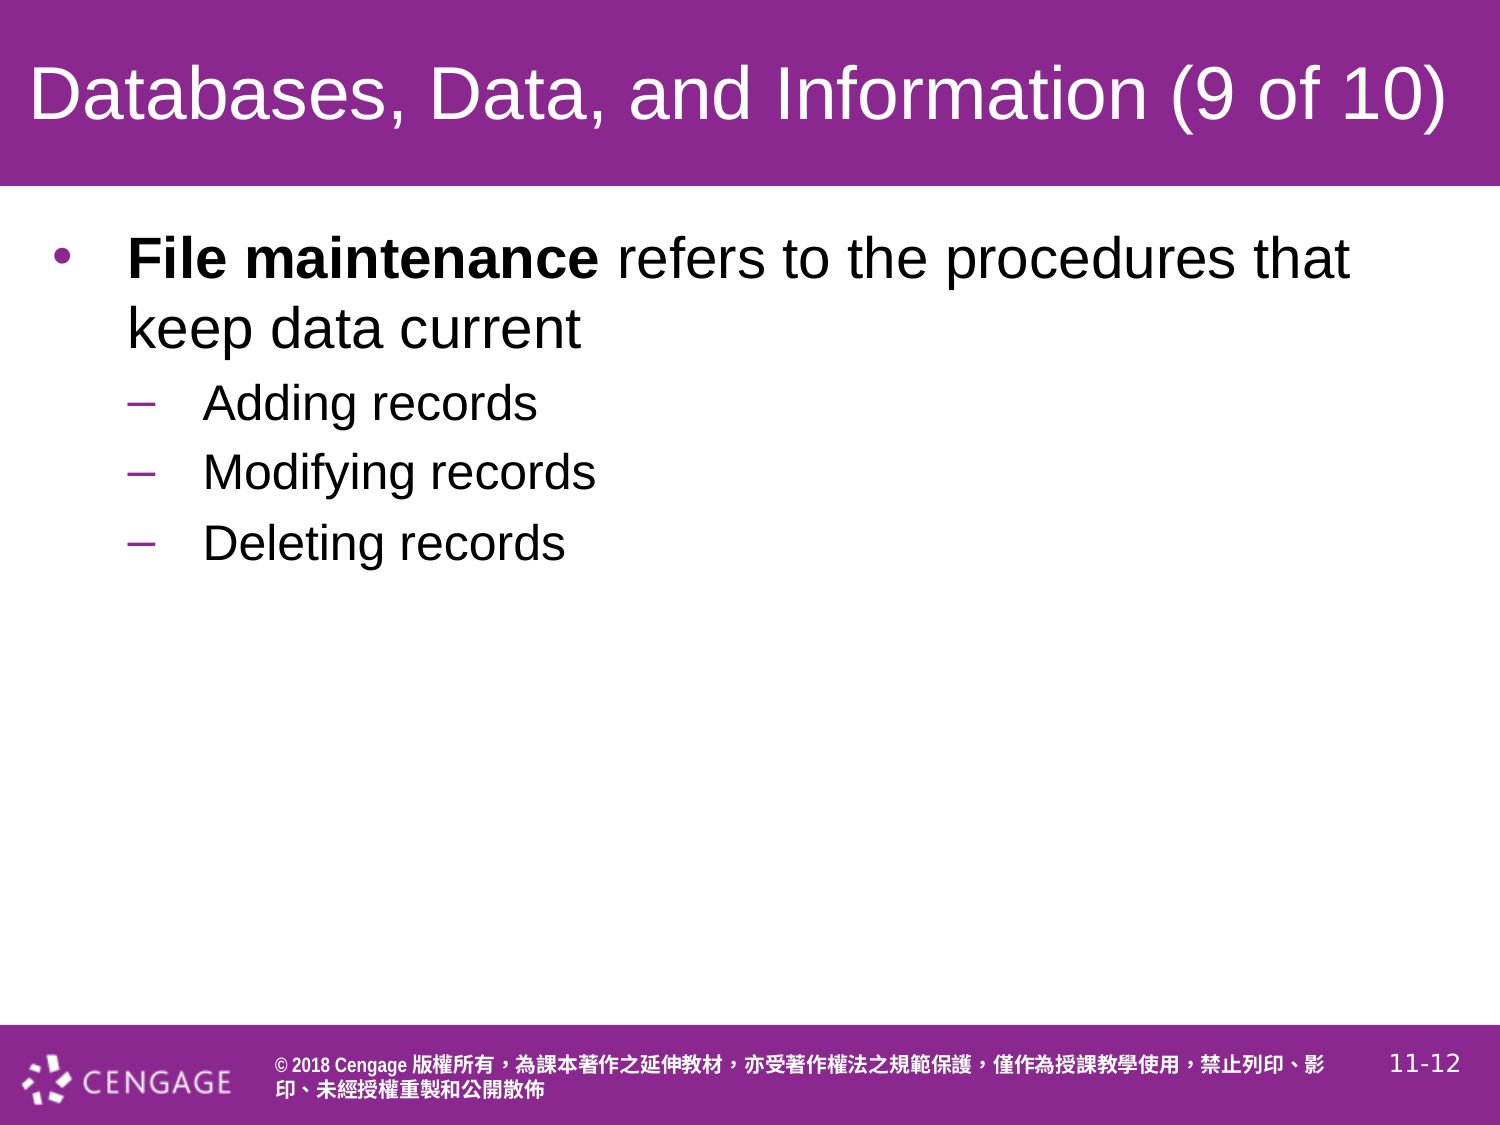

# Databases, Data, and Information (9 of 10)
File maintenance refers to the procedures that keep data current
Adding records
Modifying records
Deleting records